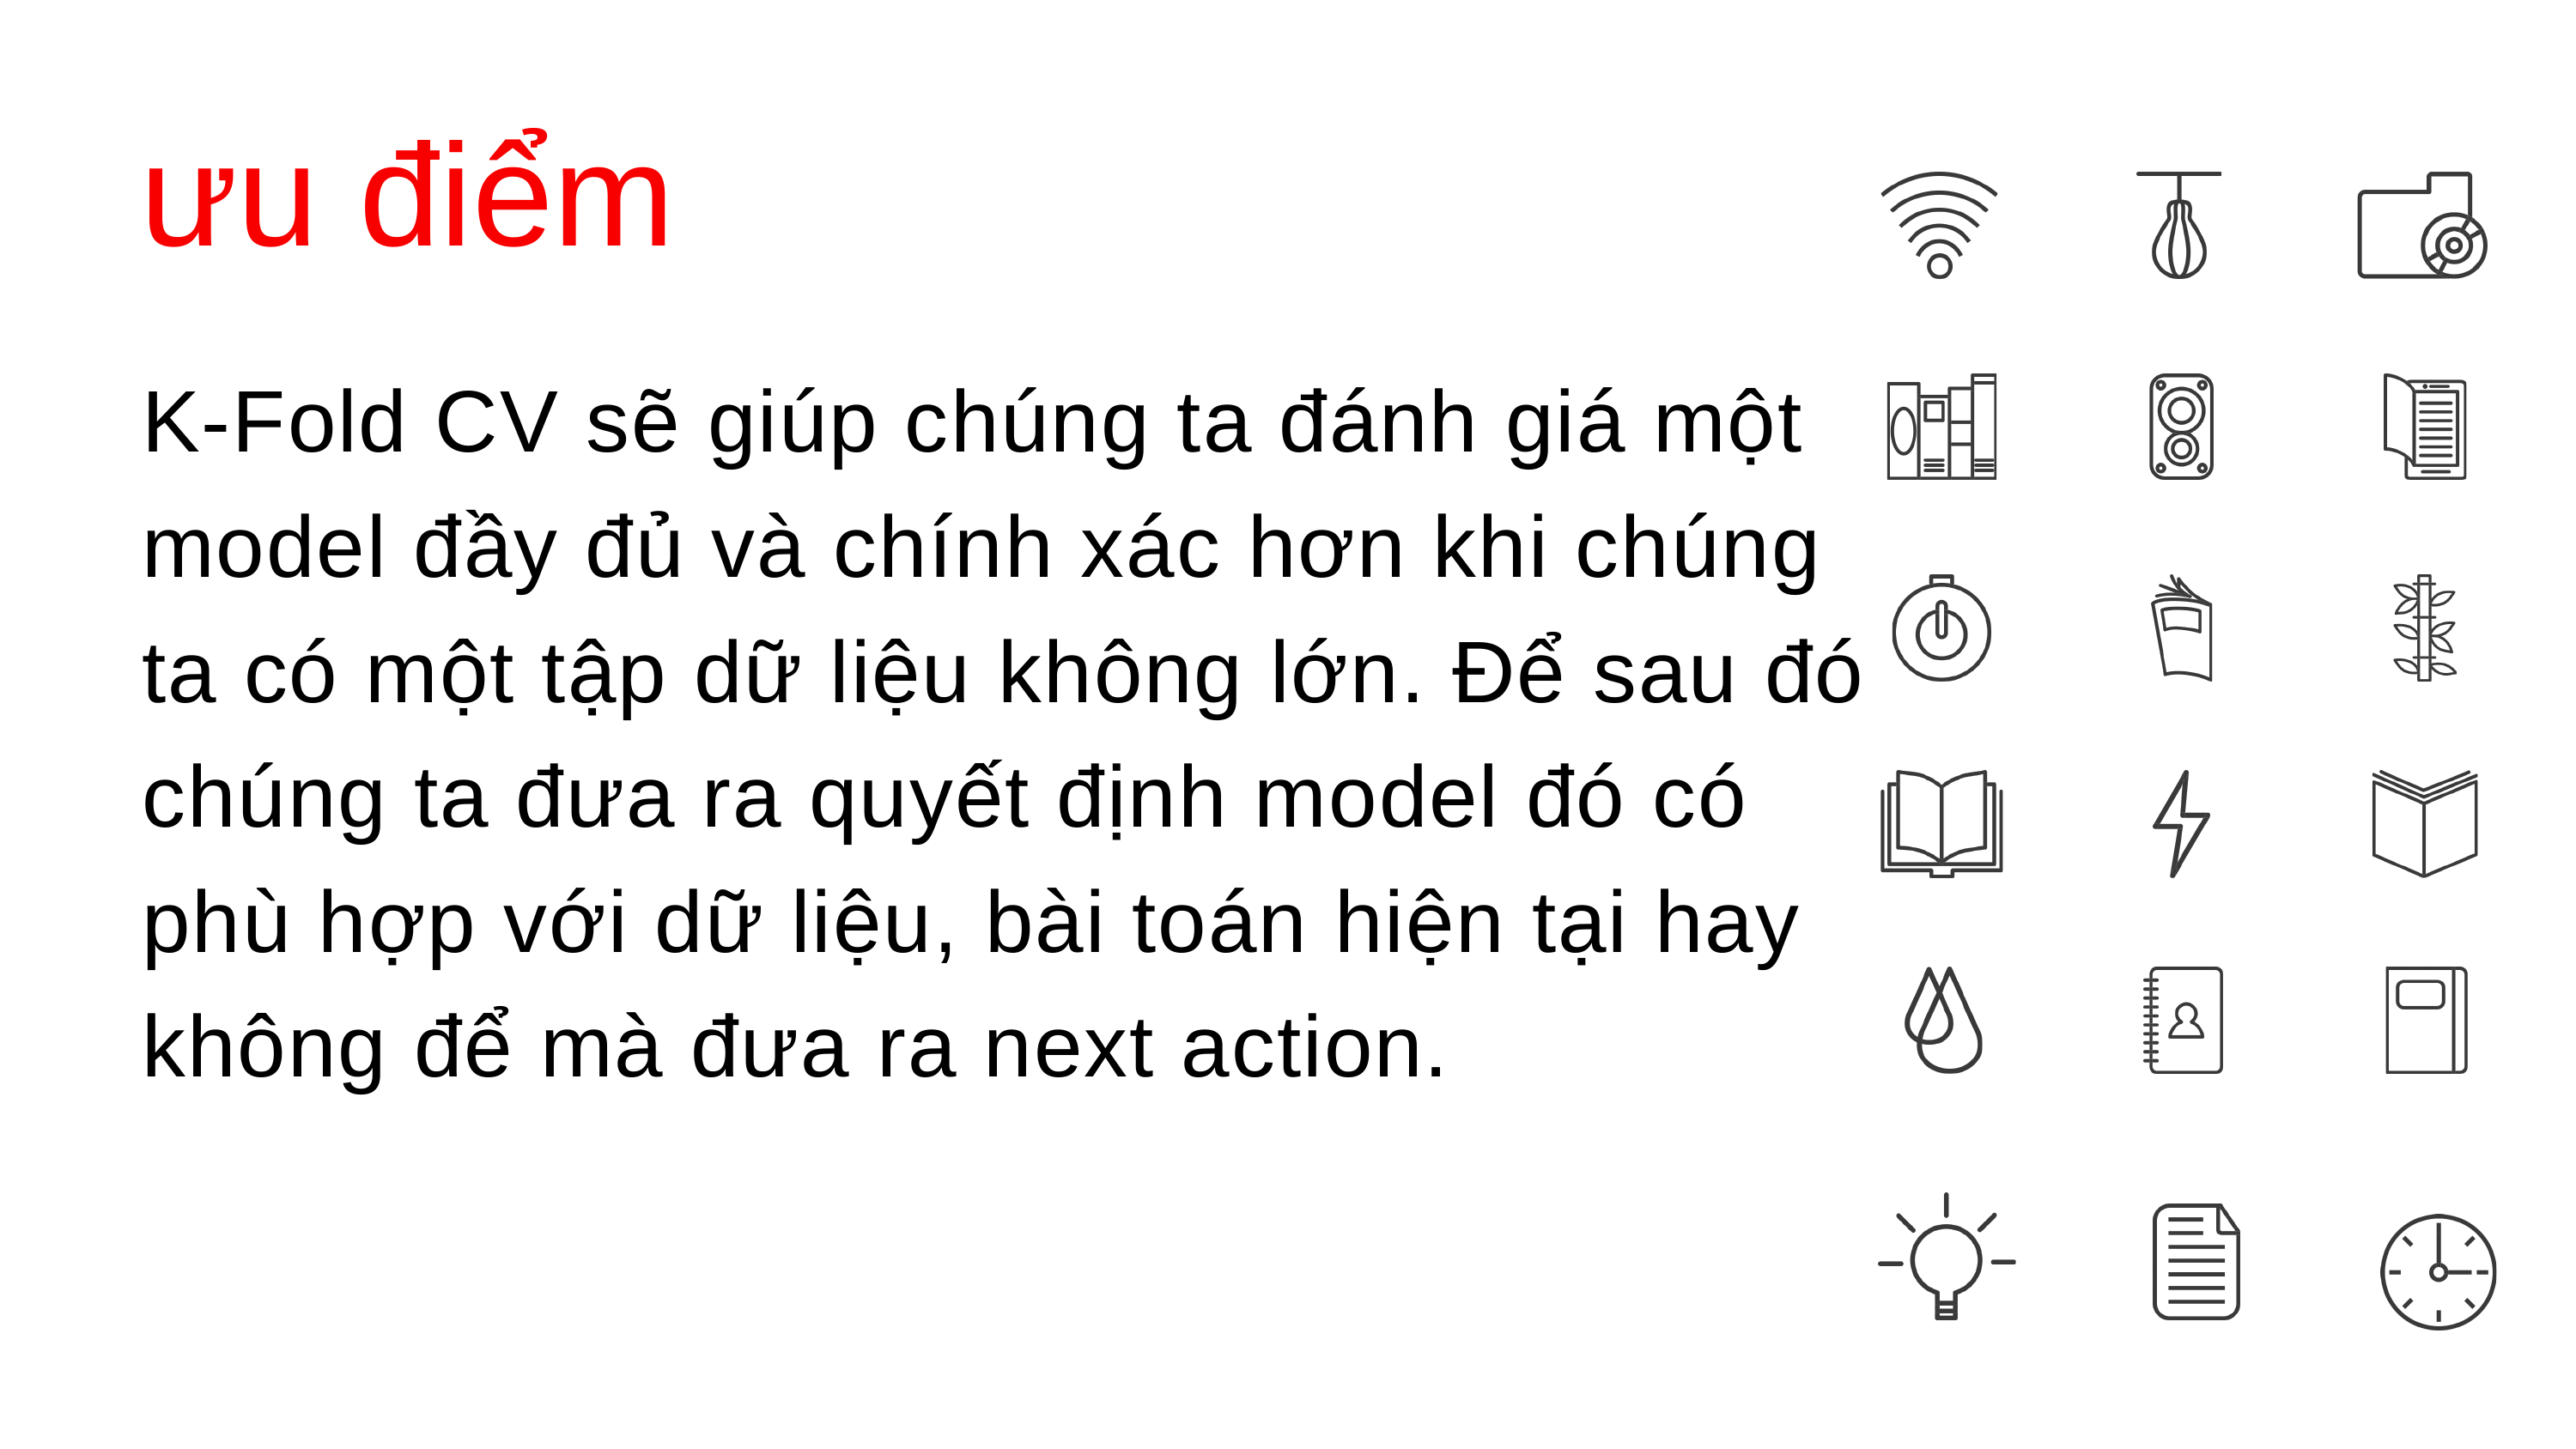

ưu điểm

K-Fold CV sẽ giúp chúng ta đánh giá một model đầy đủ và chính xác hơn khi chúng ta có một tập dữ liệu không lớn. Để sau đó chúng ta đưa ra quyết định model đó có phù hợp với dữ liệu, bài toán hiện tại hay không để mà đưa ra next action.